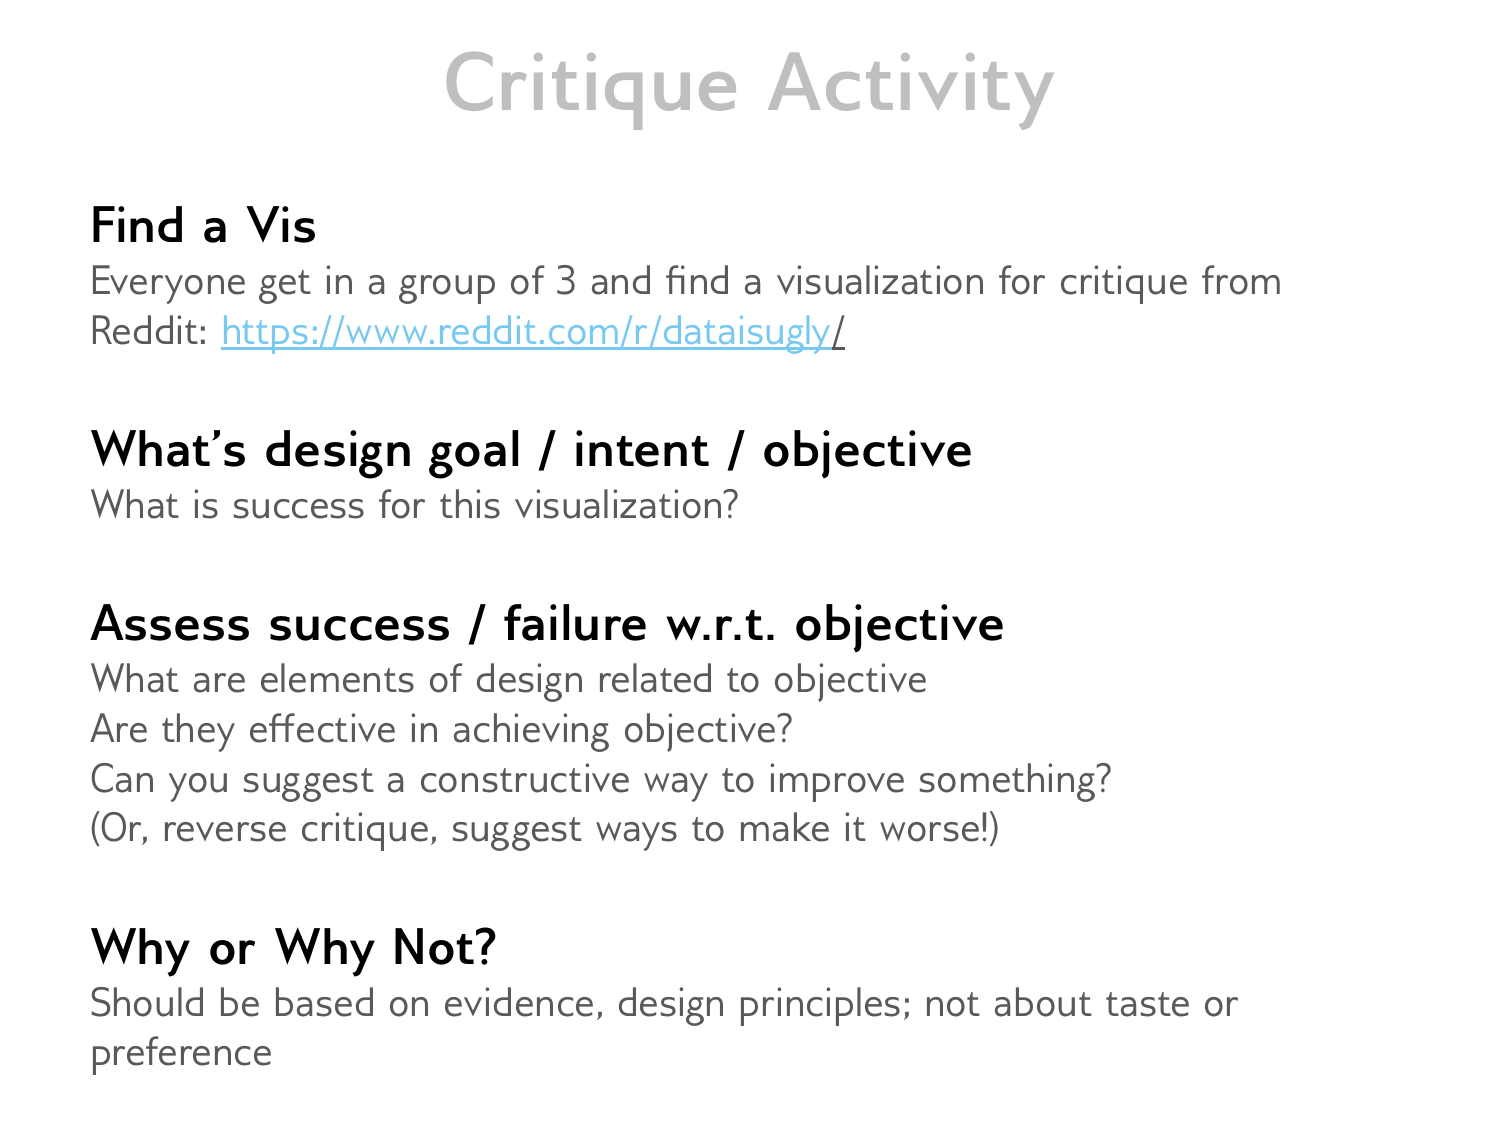

# Critique Activity
Find a Vis
Everyone get in a group of 3 and find a visualization for critique from Reddit: https://www.reddit.com/r/dataisugly/

What’s design goal / intent / objective
What is success for this visualization?

Assess success / failure w.r.t. objective
What are elements of design related to objective
Are they effective in achieving objective?
Can you suggest a constructive way to improve something?
(Or, reverse critique, suggest ways to make it worse!)

Why or Why Not?
Should be based on evidence, design principles; not about taste or preference